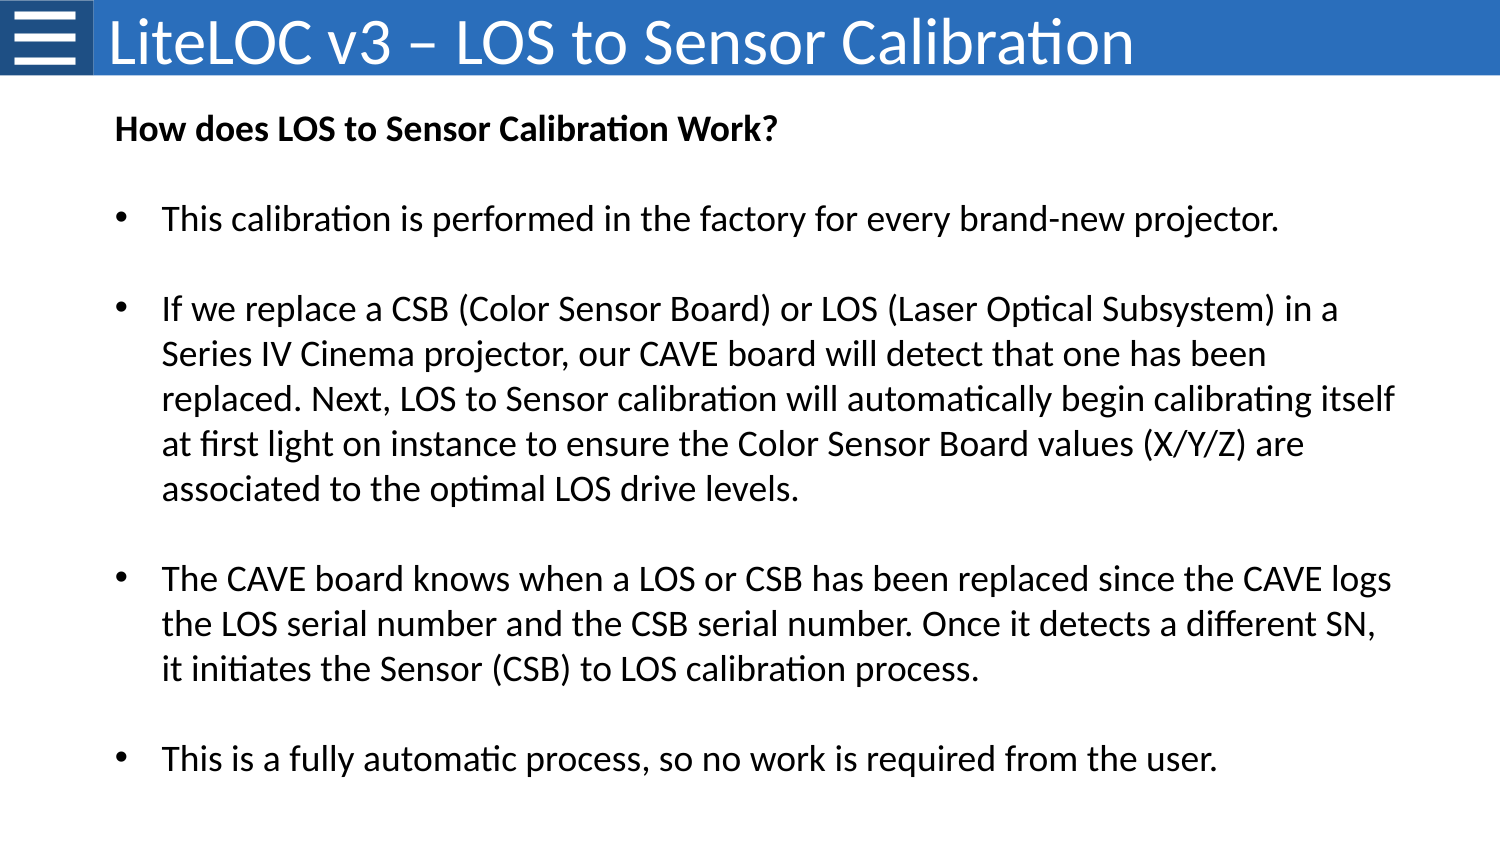

# LiteLOC v3 – LOS to Sensor Calibration
How does LOS to Sensor Calibration Work?

This calibration is performed in the factory for every brand-new projector.

If we replace a CSB (Color Sensor Board) or LOS (Laser Optical Subsystem) in a Series IV Cinema projector, our CAVE board will detect that one has been replaced. Next, LOS to Sensor calibration will automatically begin calibrating itself at first light on instance to ensure the Color Sensor Board values (X/Y/Z) are associated to the optimal LOS drive levels.

The CAVE board knows when a LOS or CSB has been replaced since the CAVE logs the LOS serial number and the CSB serial number. Once it detects a different SN, it initiates the Sensor (CSB) to LOS calibration process.

This is a fully automatic process, so no work is required from the user.